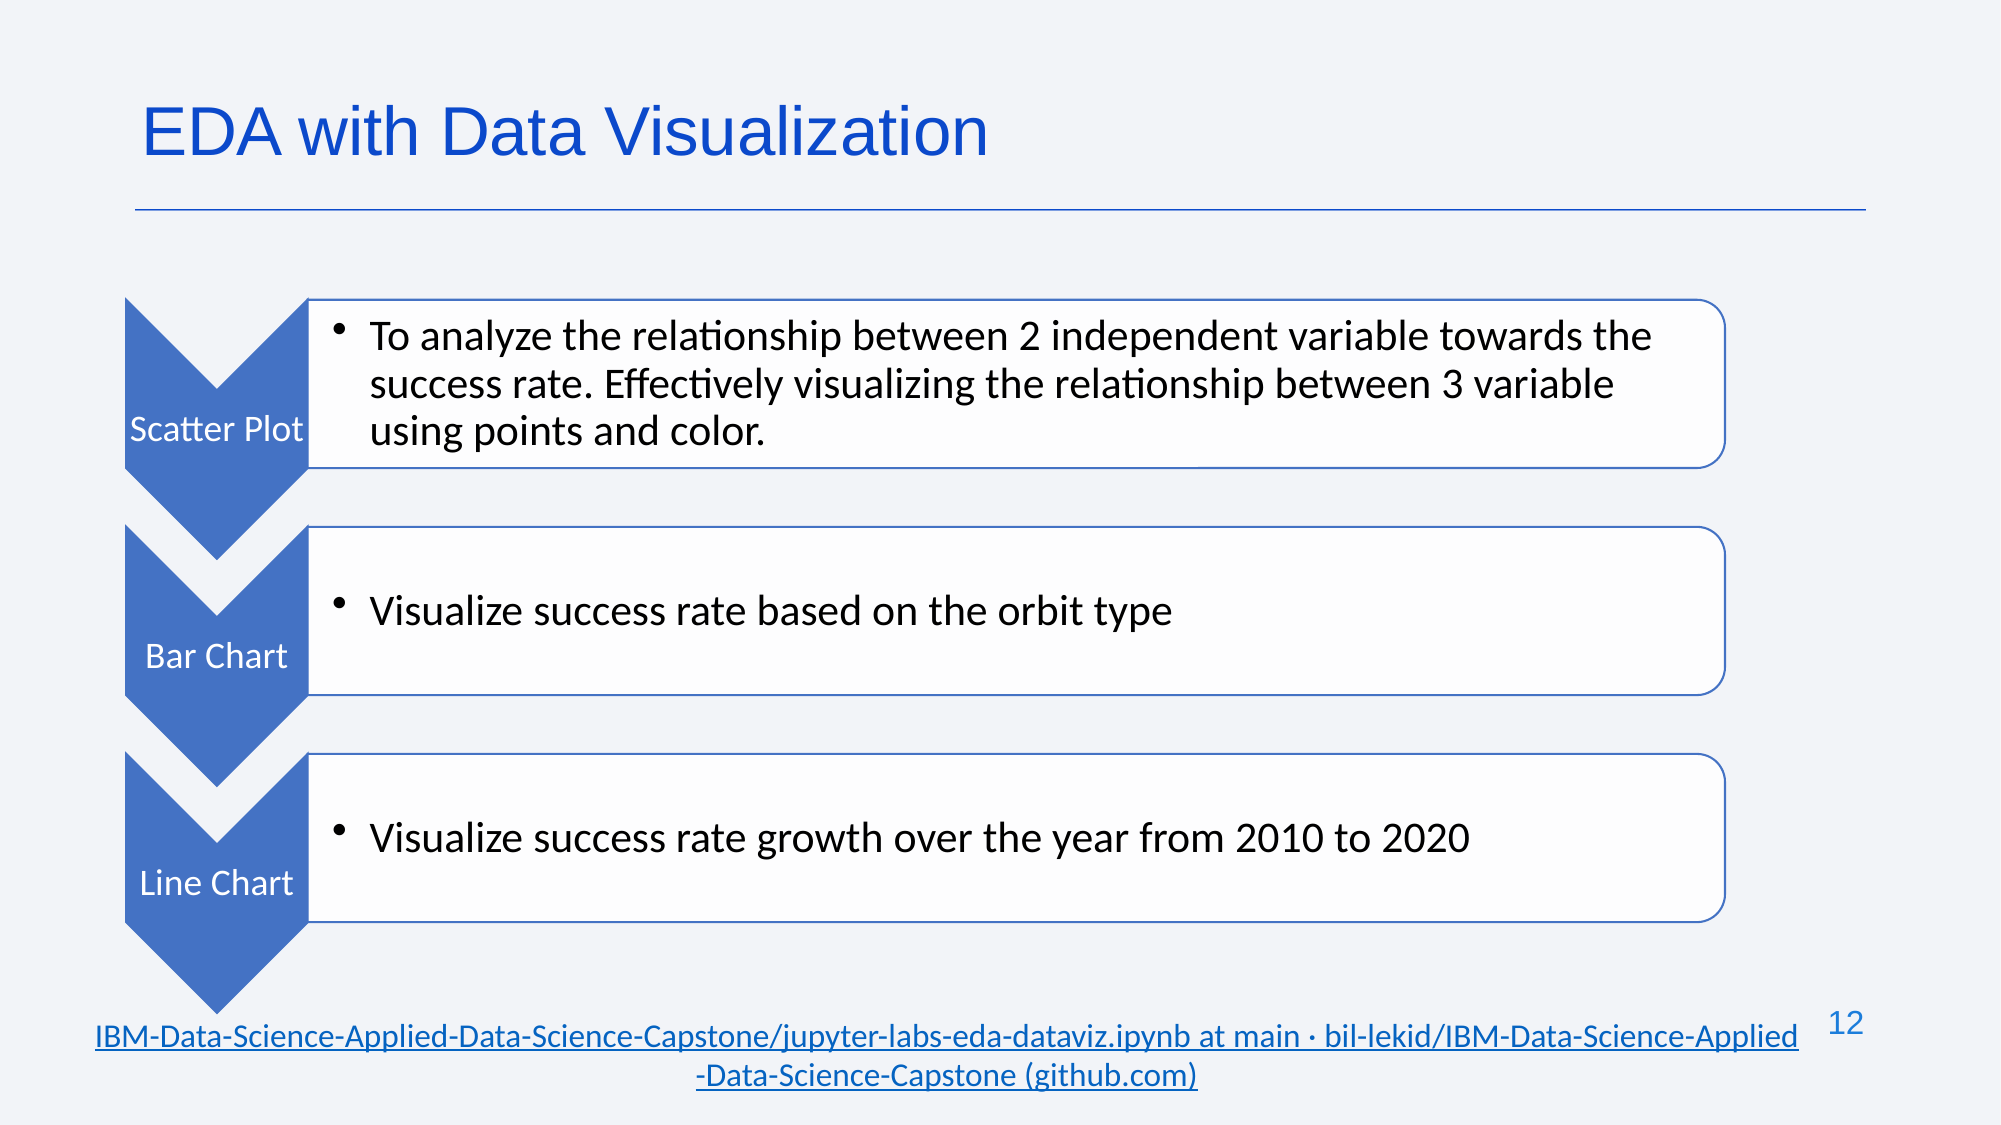

EDA with Data Visualization
Scatter Plot
To analyze the relationship between 2 independent variable towards the success rate. Effectively visualizing the relationship between 3 variable using points and color.
Bar Chart
Visualize success rate based on the orbit type
Line Chart
Visualize success rate growth over the year from 2010 to 2020
12
IBM-Data-Science-Applied-Data-Science-Capstone/jupyter-labs-eda-dataviz.ipynb at main · bil-lekid/IBM-Data-Science-Applied-Data-Science-Capstone (github.com)